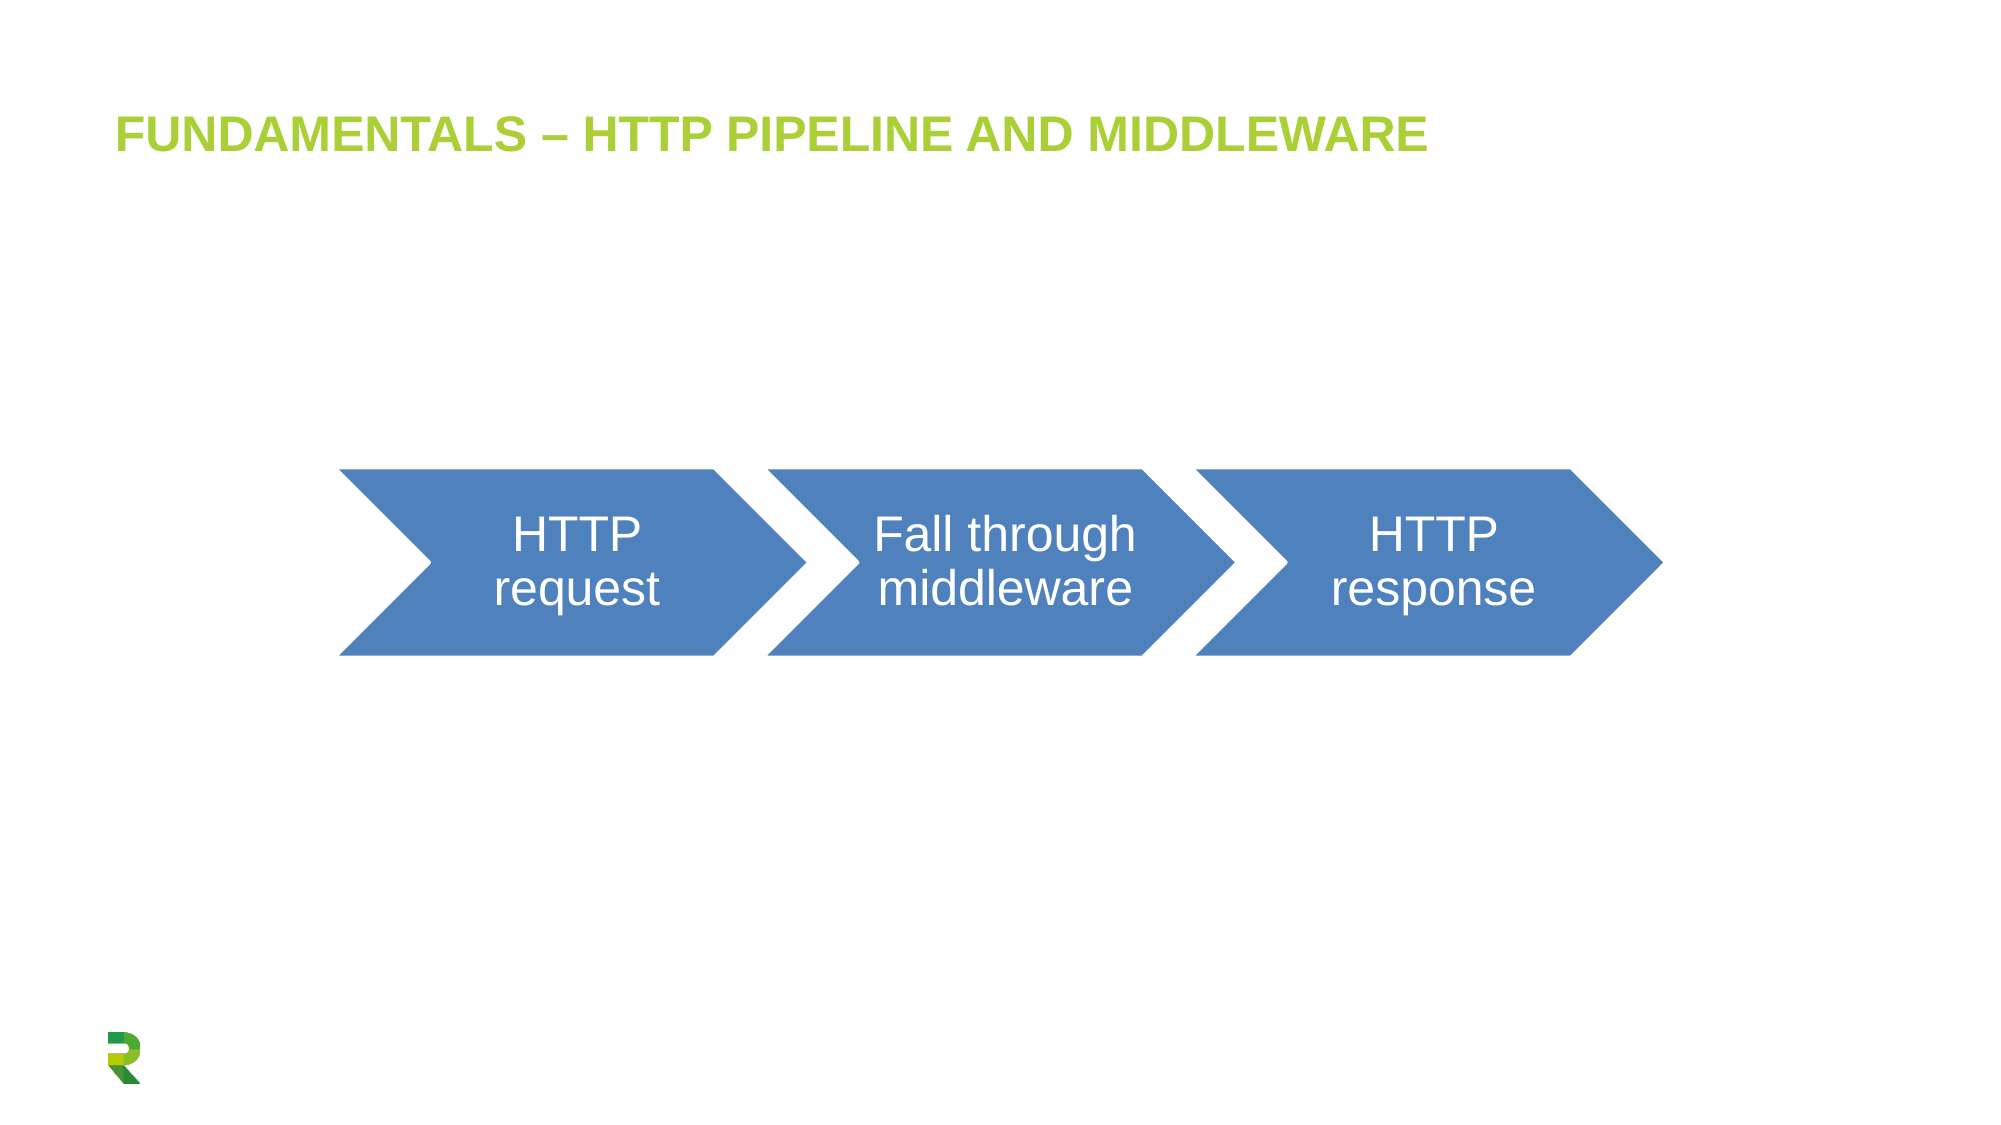

# Fundamentals – HTTP Pipeline and middleware
HTTP request
Fall through middleware
HTTP response